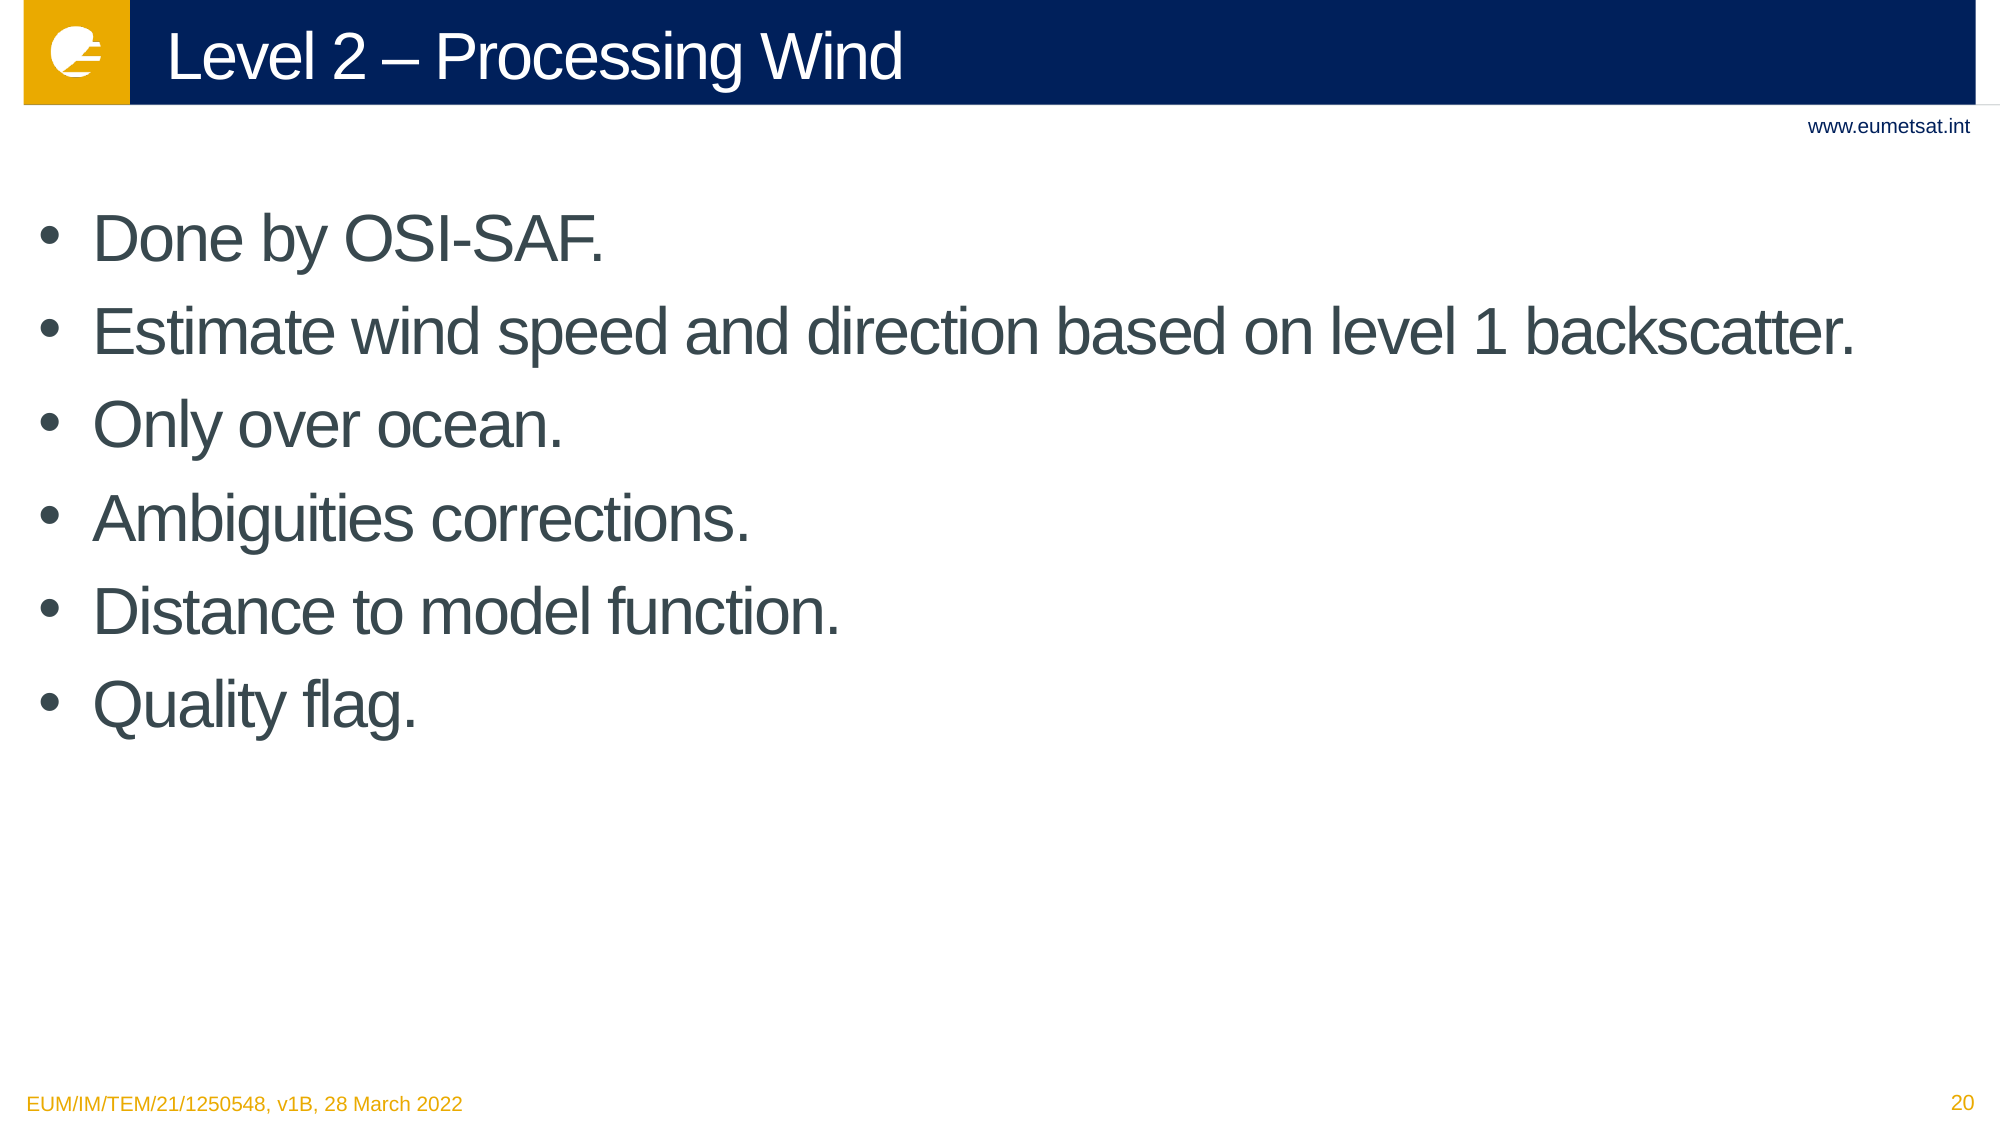

# Level 2 – Processing Wind
Done by OSI-SAF.
Estimate wind speed and direction based on level 1 backscatter.
Only over ocean.
Ambiguities corrections.
Distance to model function.
Quality flag.